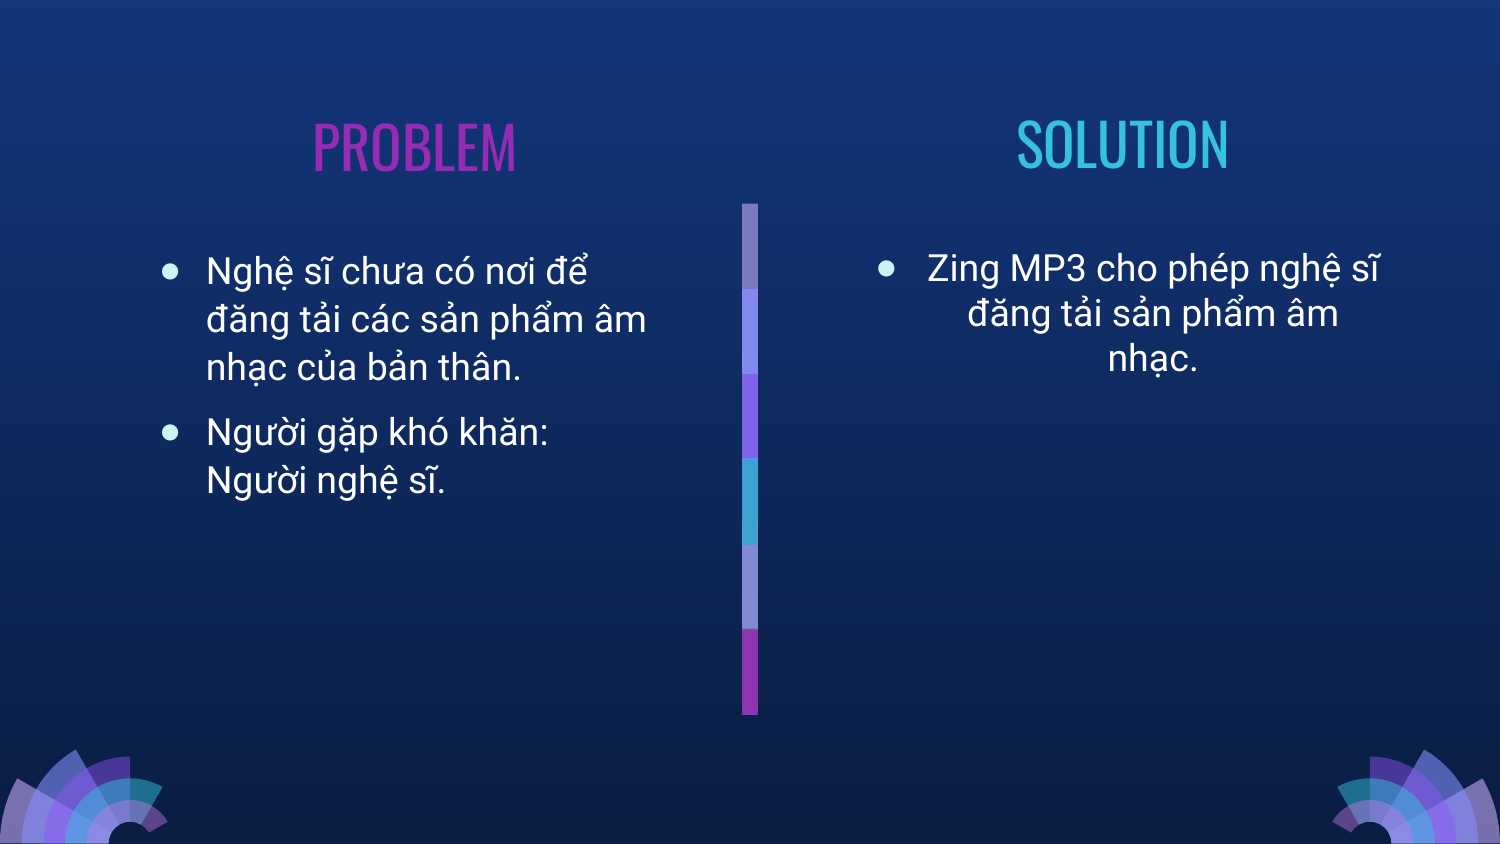

# SOLUTION
PROBLEM

Nghệ sĩ chưa có nơi để đăng tải các sản phẩm âm nhạc của bản thân.
Người gặp khó khăn: Người nghệ sĩ.

Zing MP3 cho phép nghệ sĩ đăng tải sản phẩm âm nhạc.